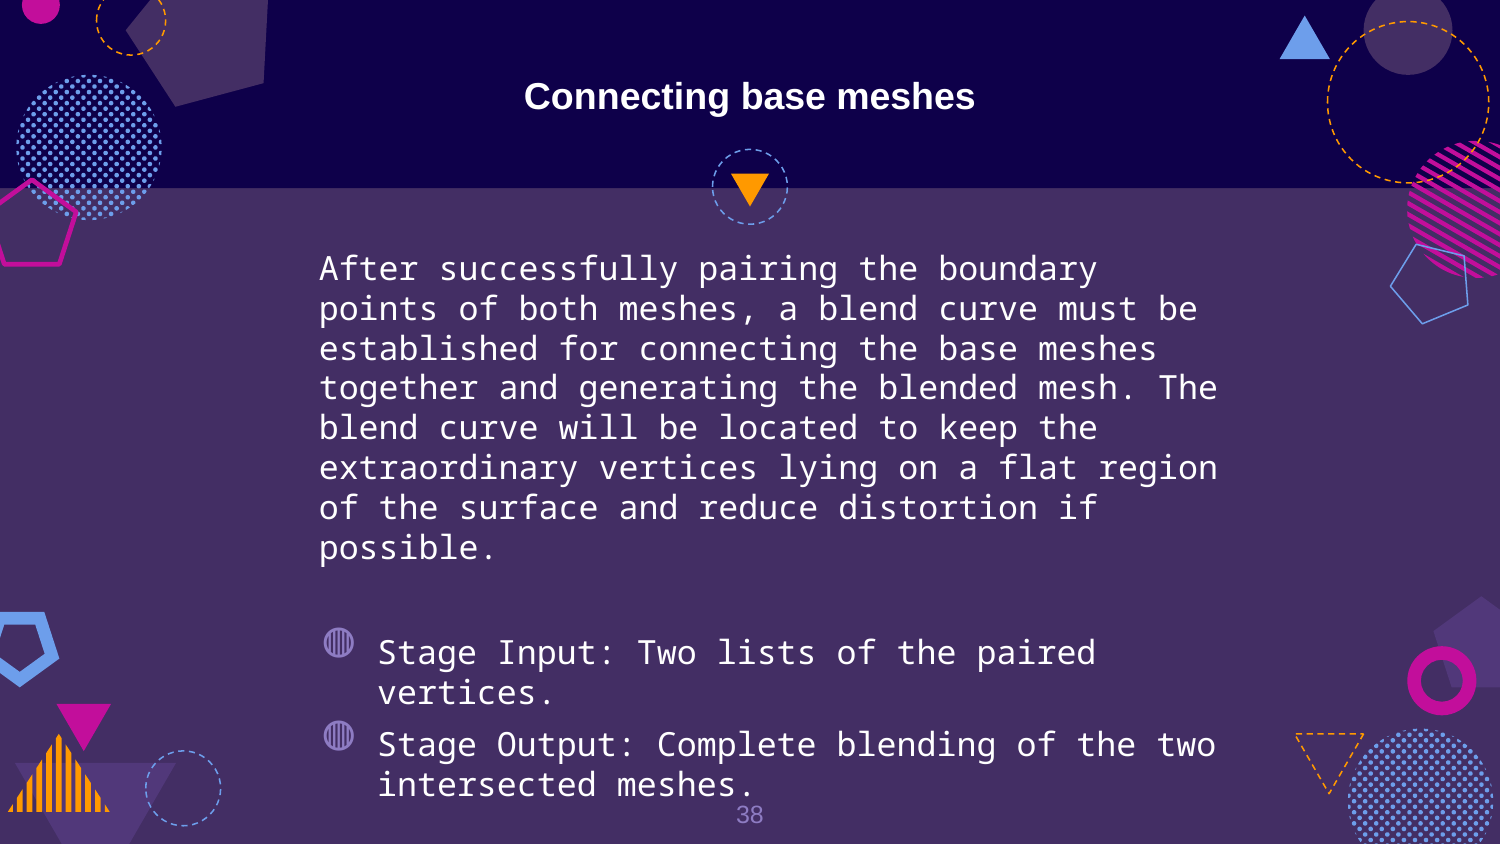

# Connecting base meshes
After successfully pairing the boundary points of both meshes, a blend curve must be established for connecting the base meshes together and generating the blended mesh. The blend curve will be located to keep the extraordinary vertices lying on a flat region of the surface and reduce distortion if possible.

Stage Input: Two lists of the paired vertices.
Stage Output: Complete blending of the two intersected meshes.

38